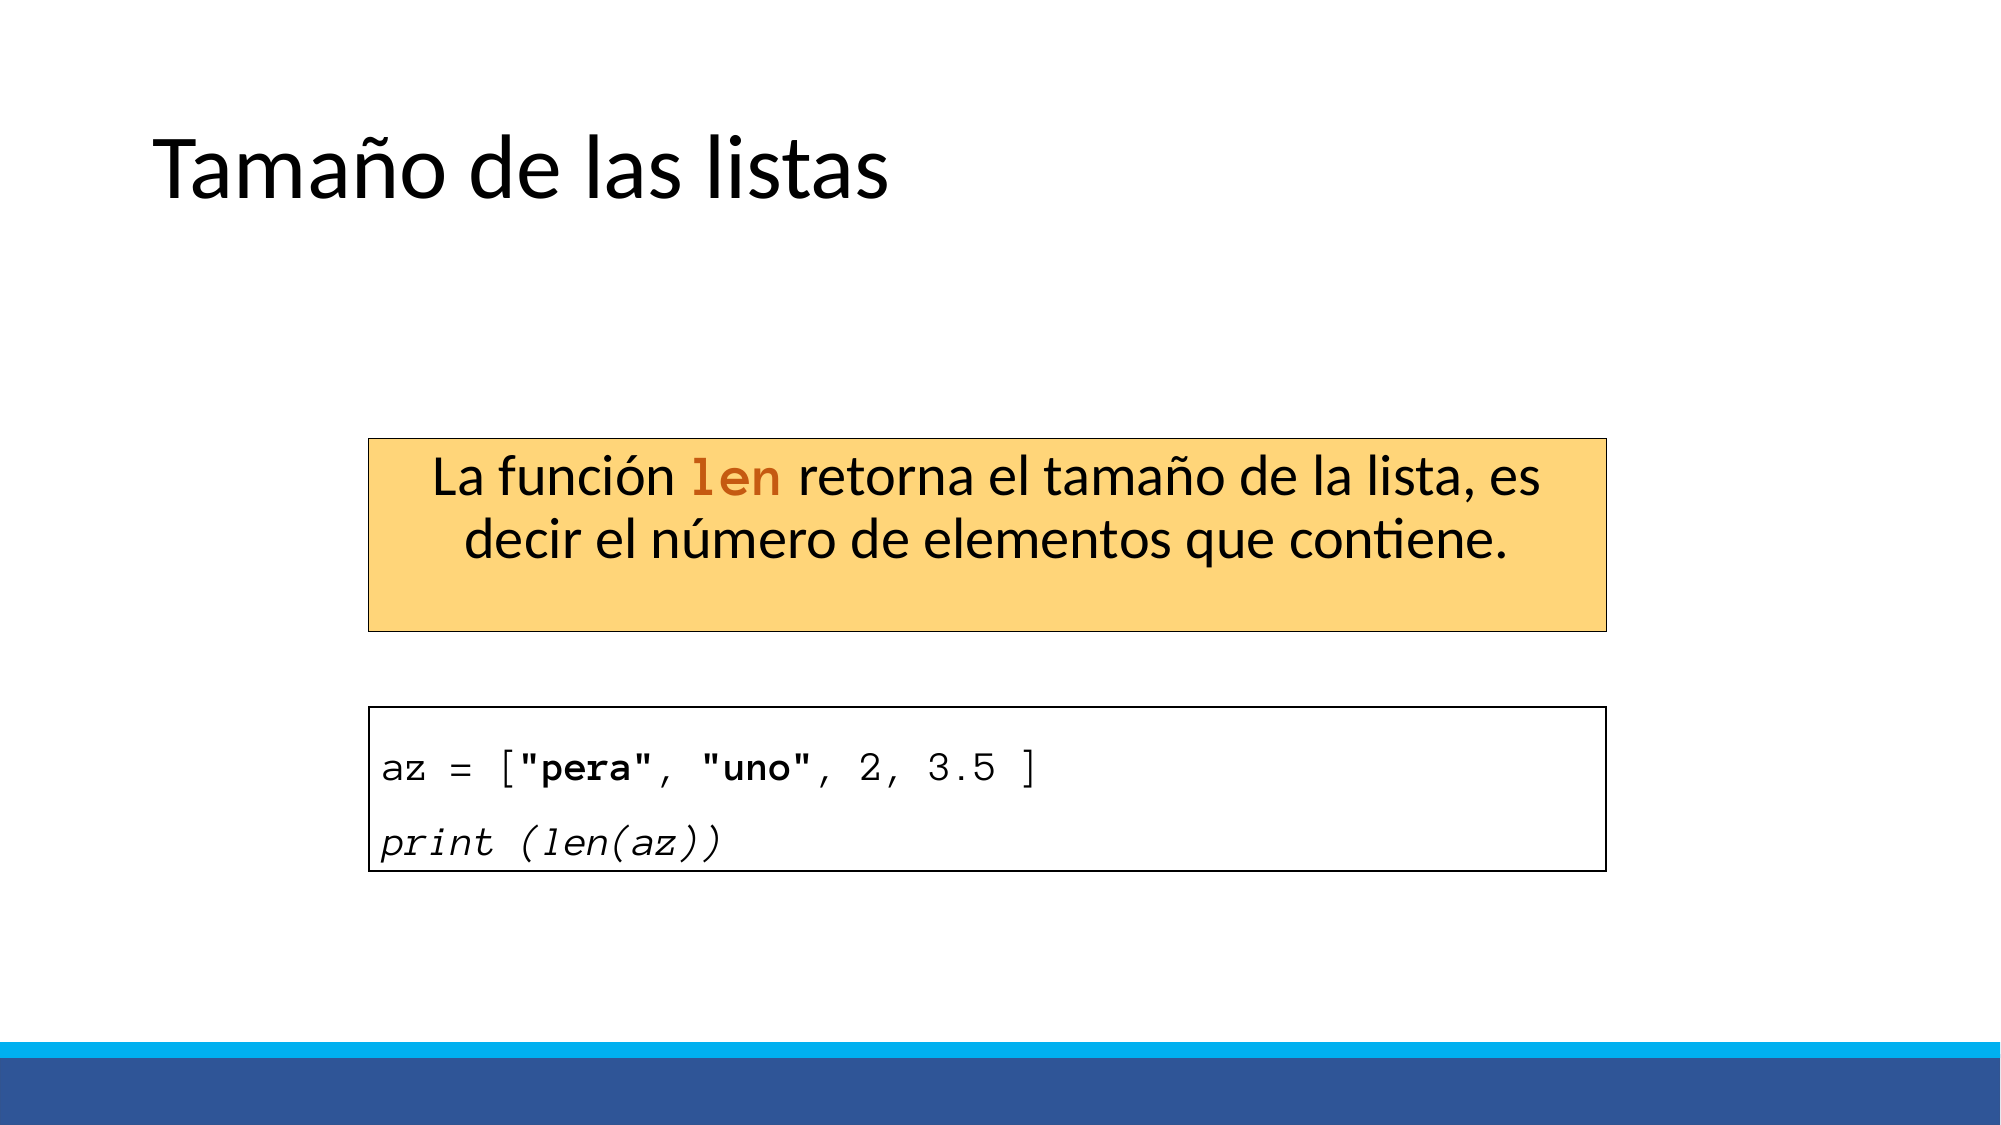

# Tamaño de las listas
La función len retorna el tamaño de la lista, es decir el número de elementos que contiene.
az = ["pera", "uno", 2, 3.5 ]
print (len(az))